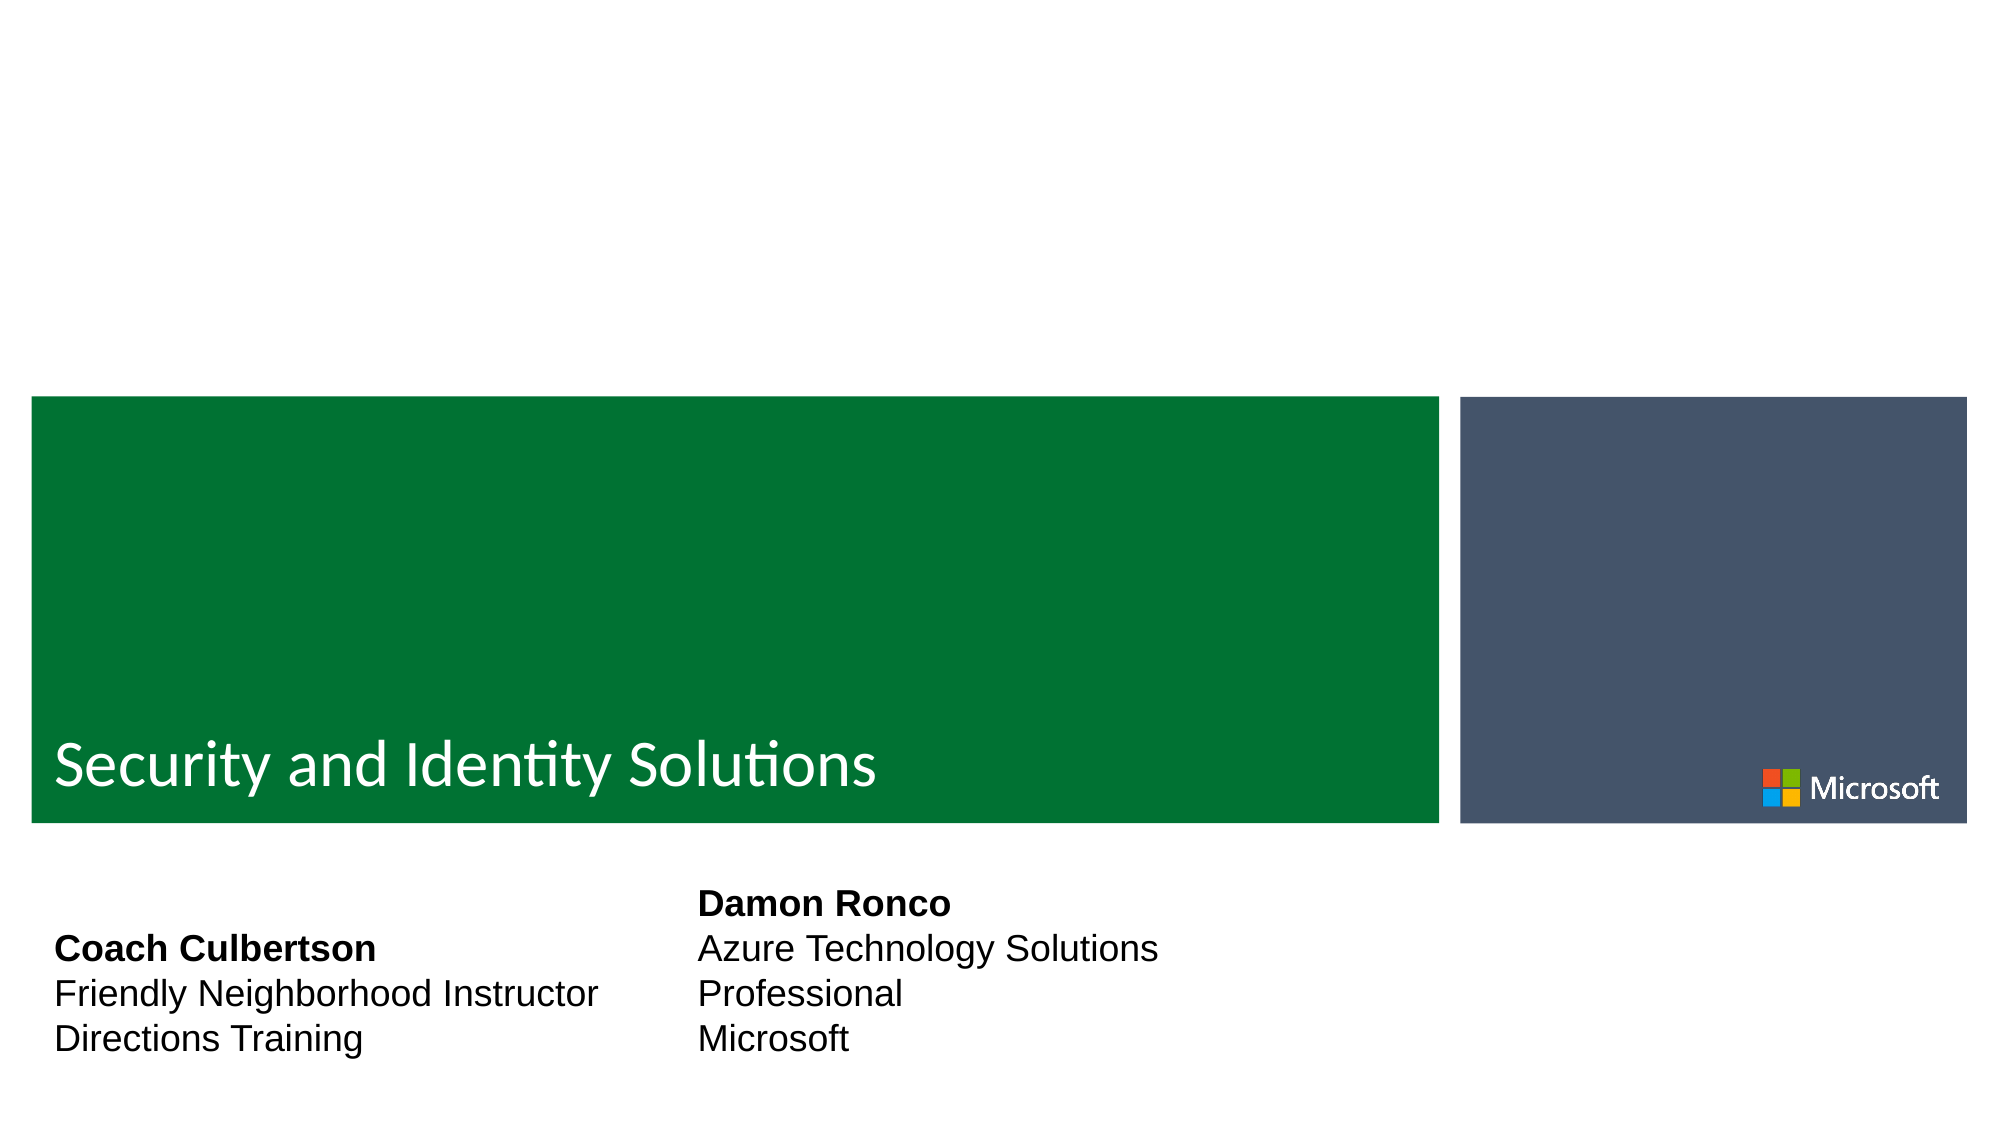

# Security and Identity Solutions
Damon Ronco
Azure Technology Solutions Professional
Microsoft
Coach Culbertson
Friendly Neighborhood Instructor
Directions Training